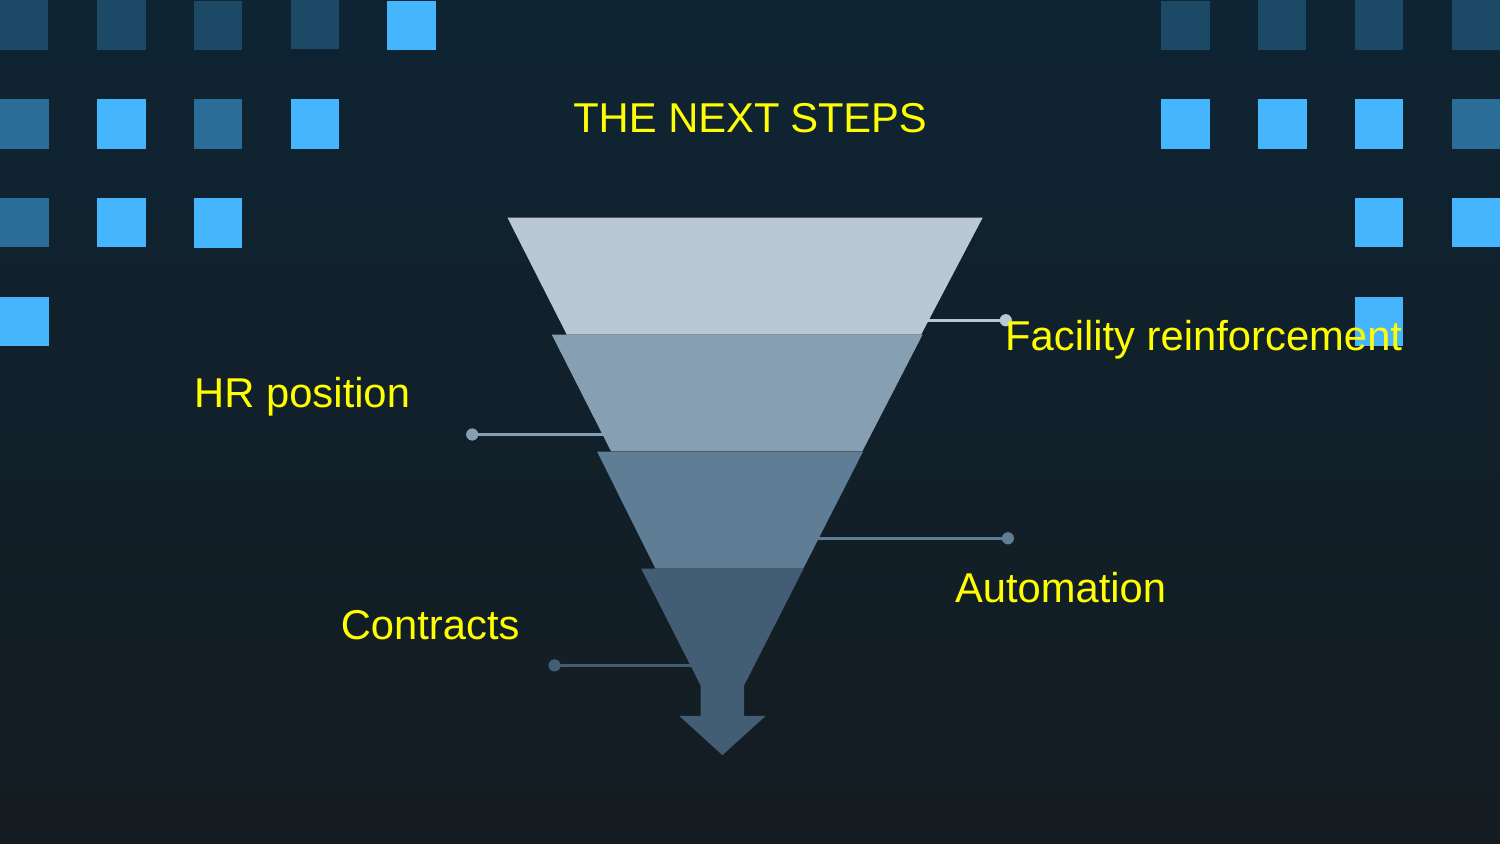

# THE NEXT STEPS

Facility reinforcement
HR position
Automation
Contracts